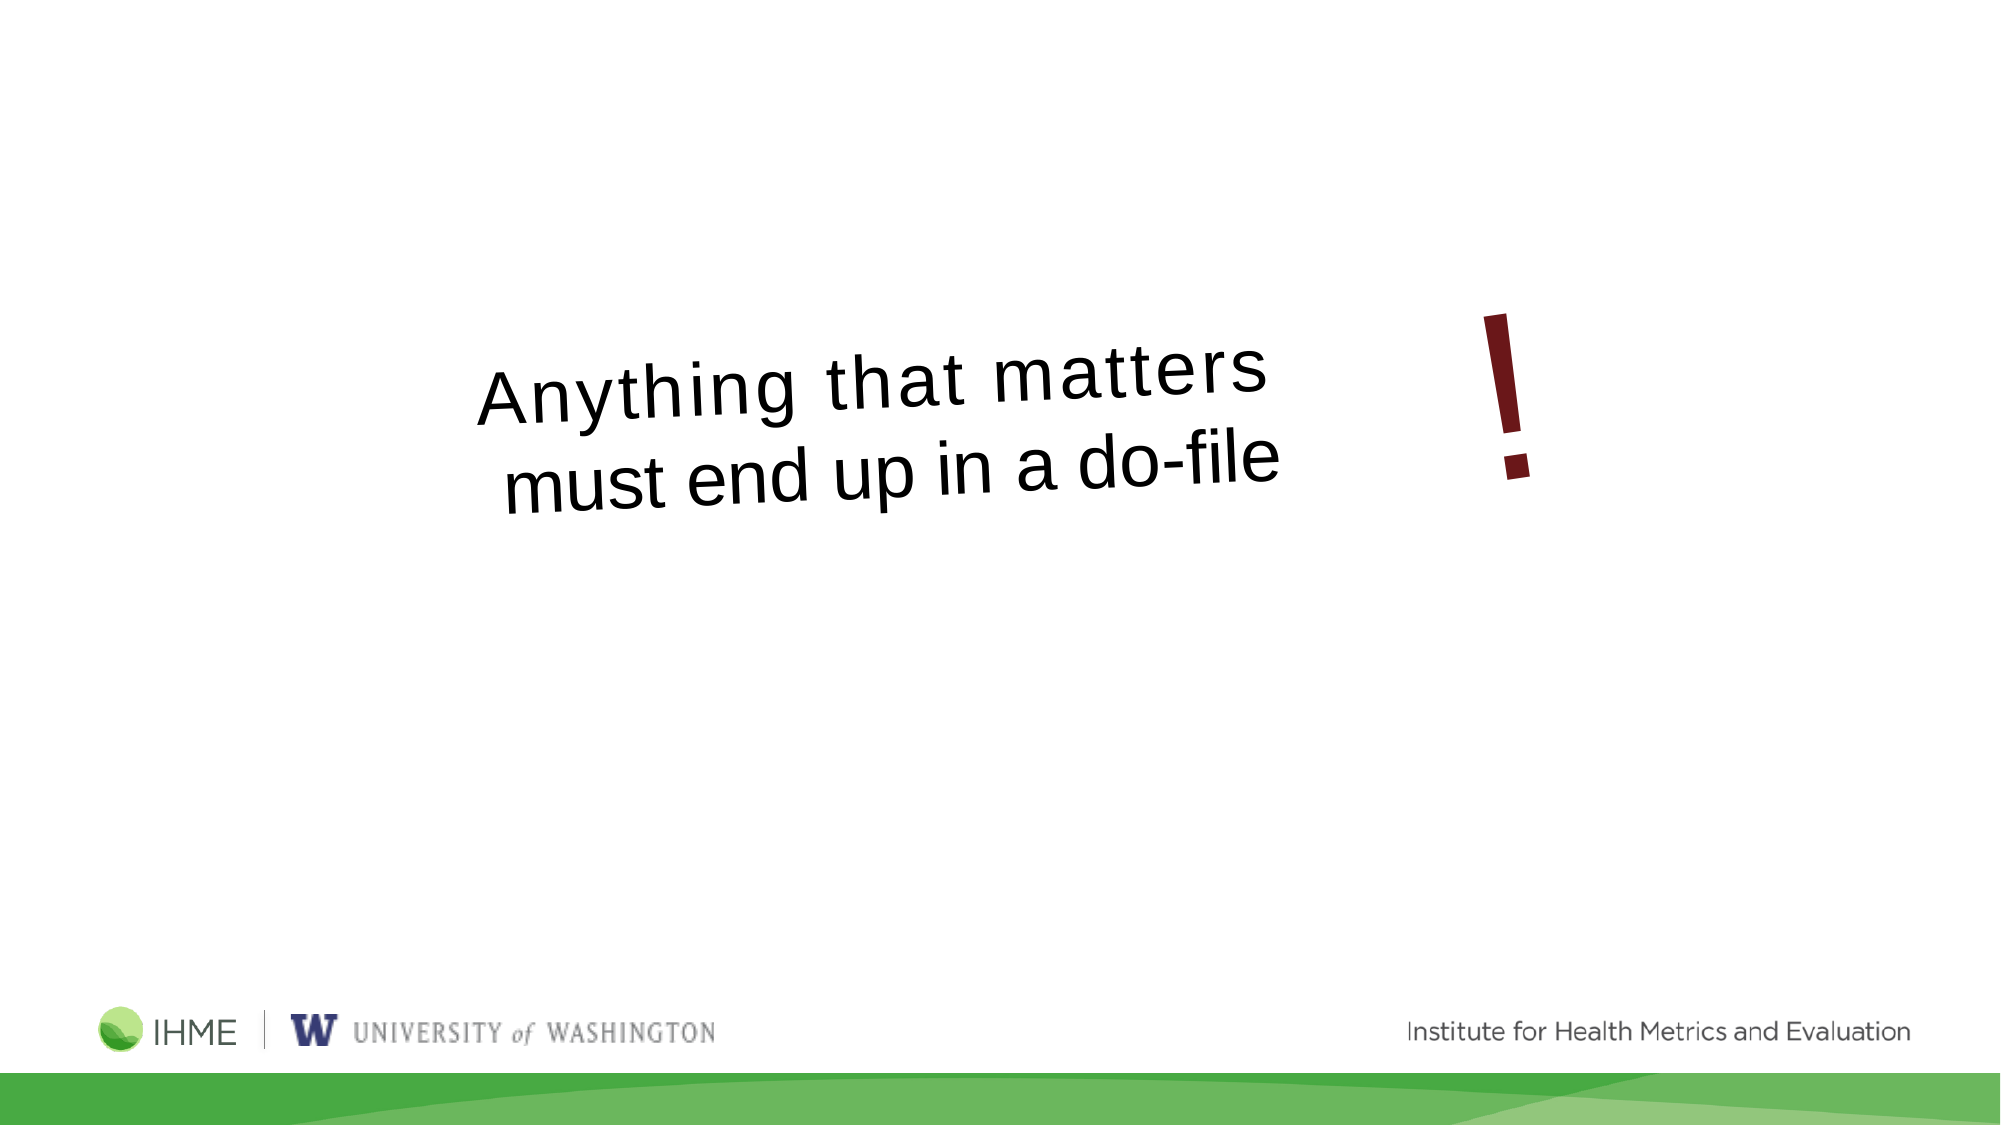

!
Anything that matters
must end up in a do-file